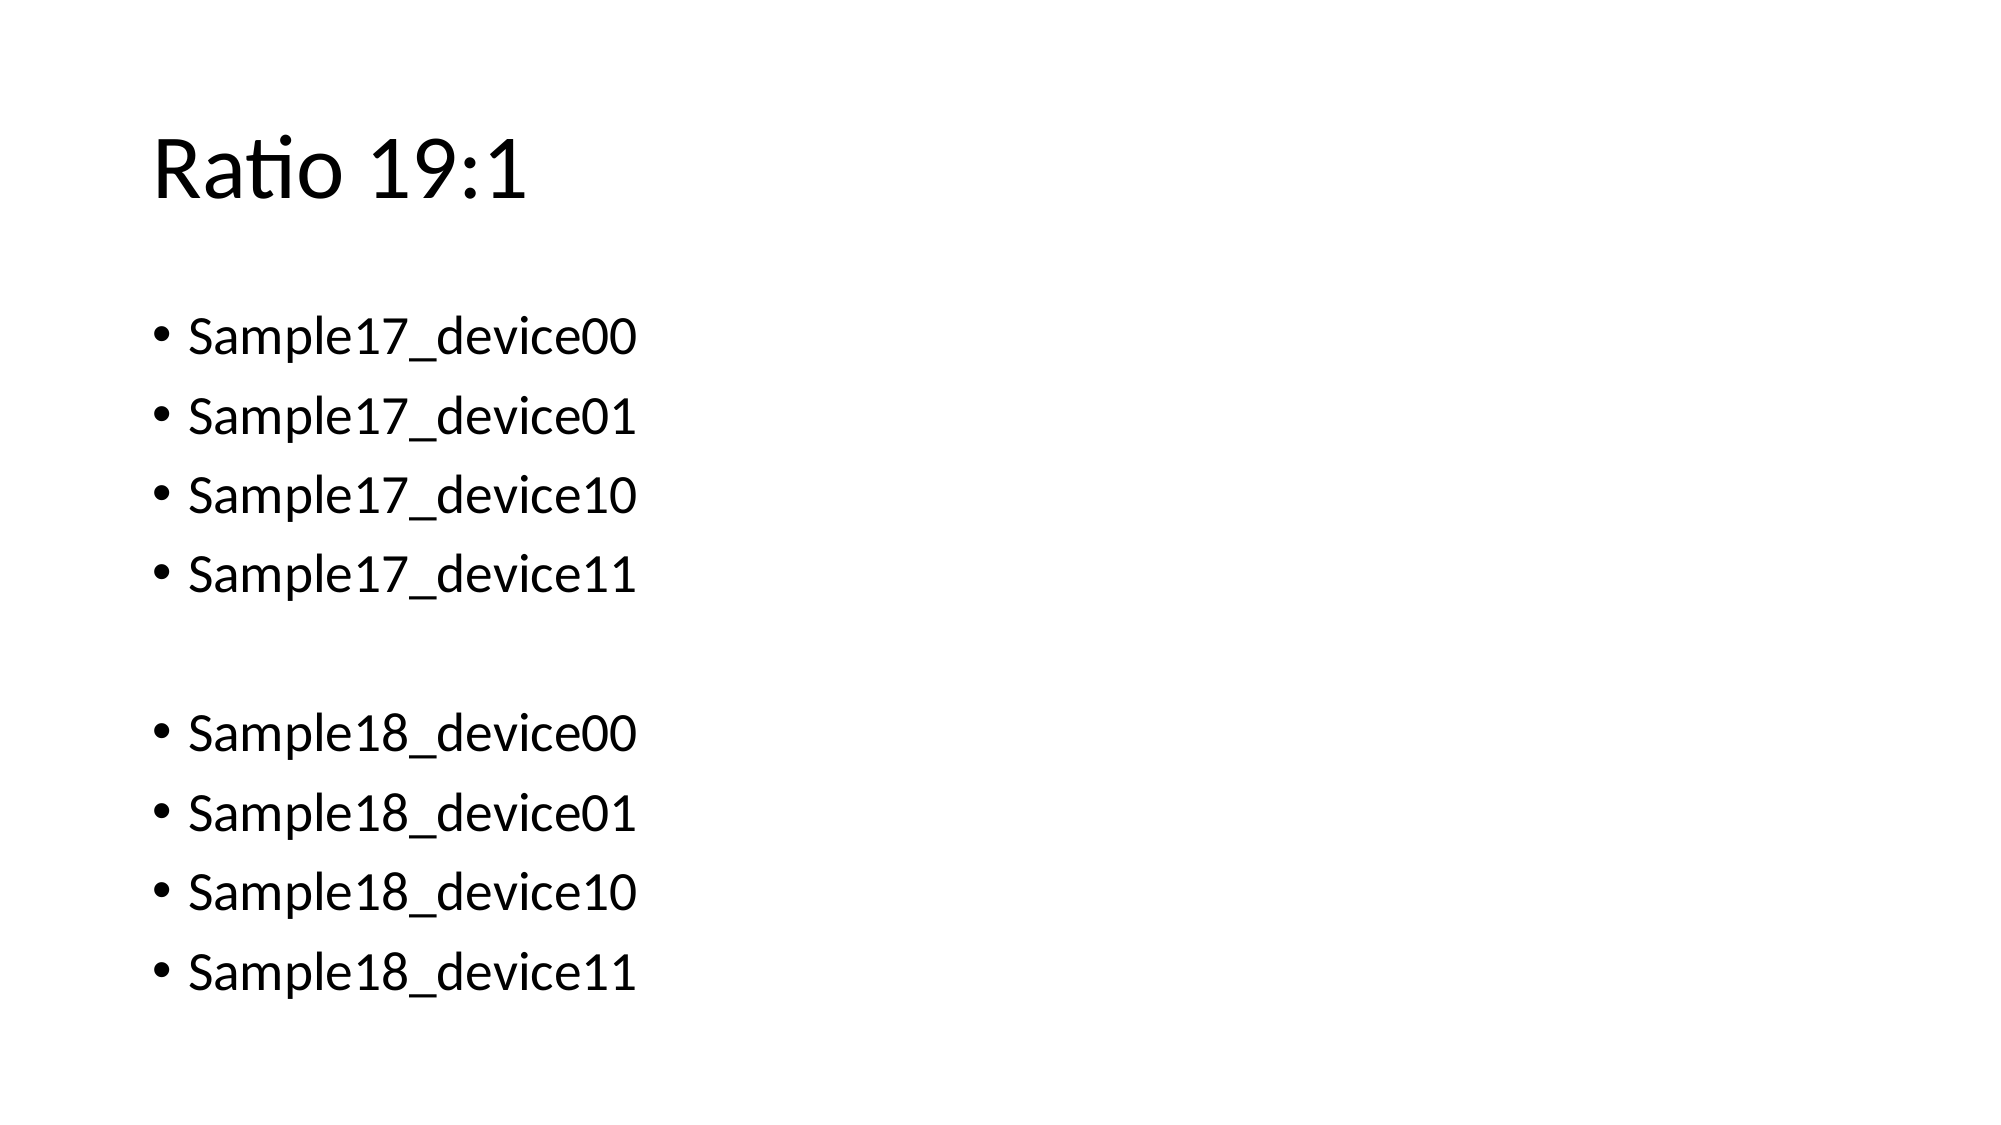

# Ratio 19:1
Sample17_device00
Sample17_device01
Sample17_device10
Sample17_device11

Sample18_device00
Sample18_device01
Sample18_device10
Sample18_device11